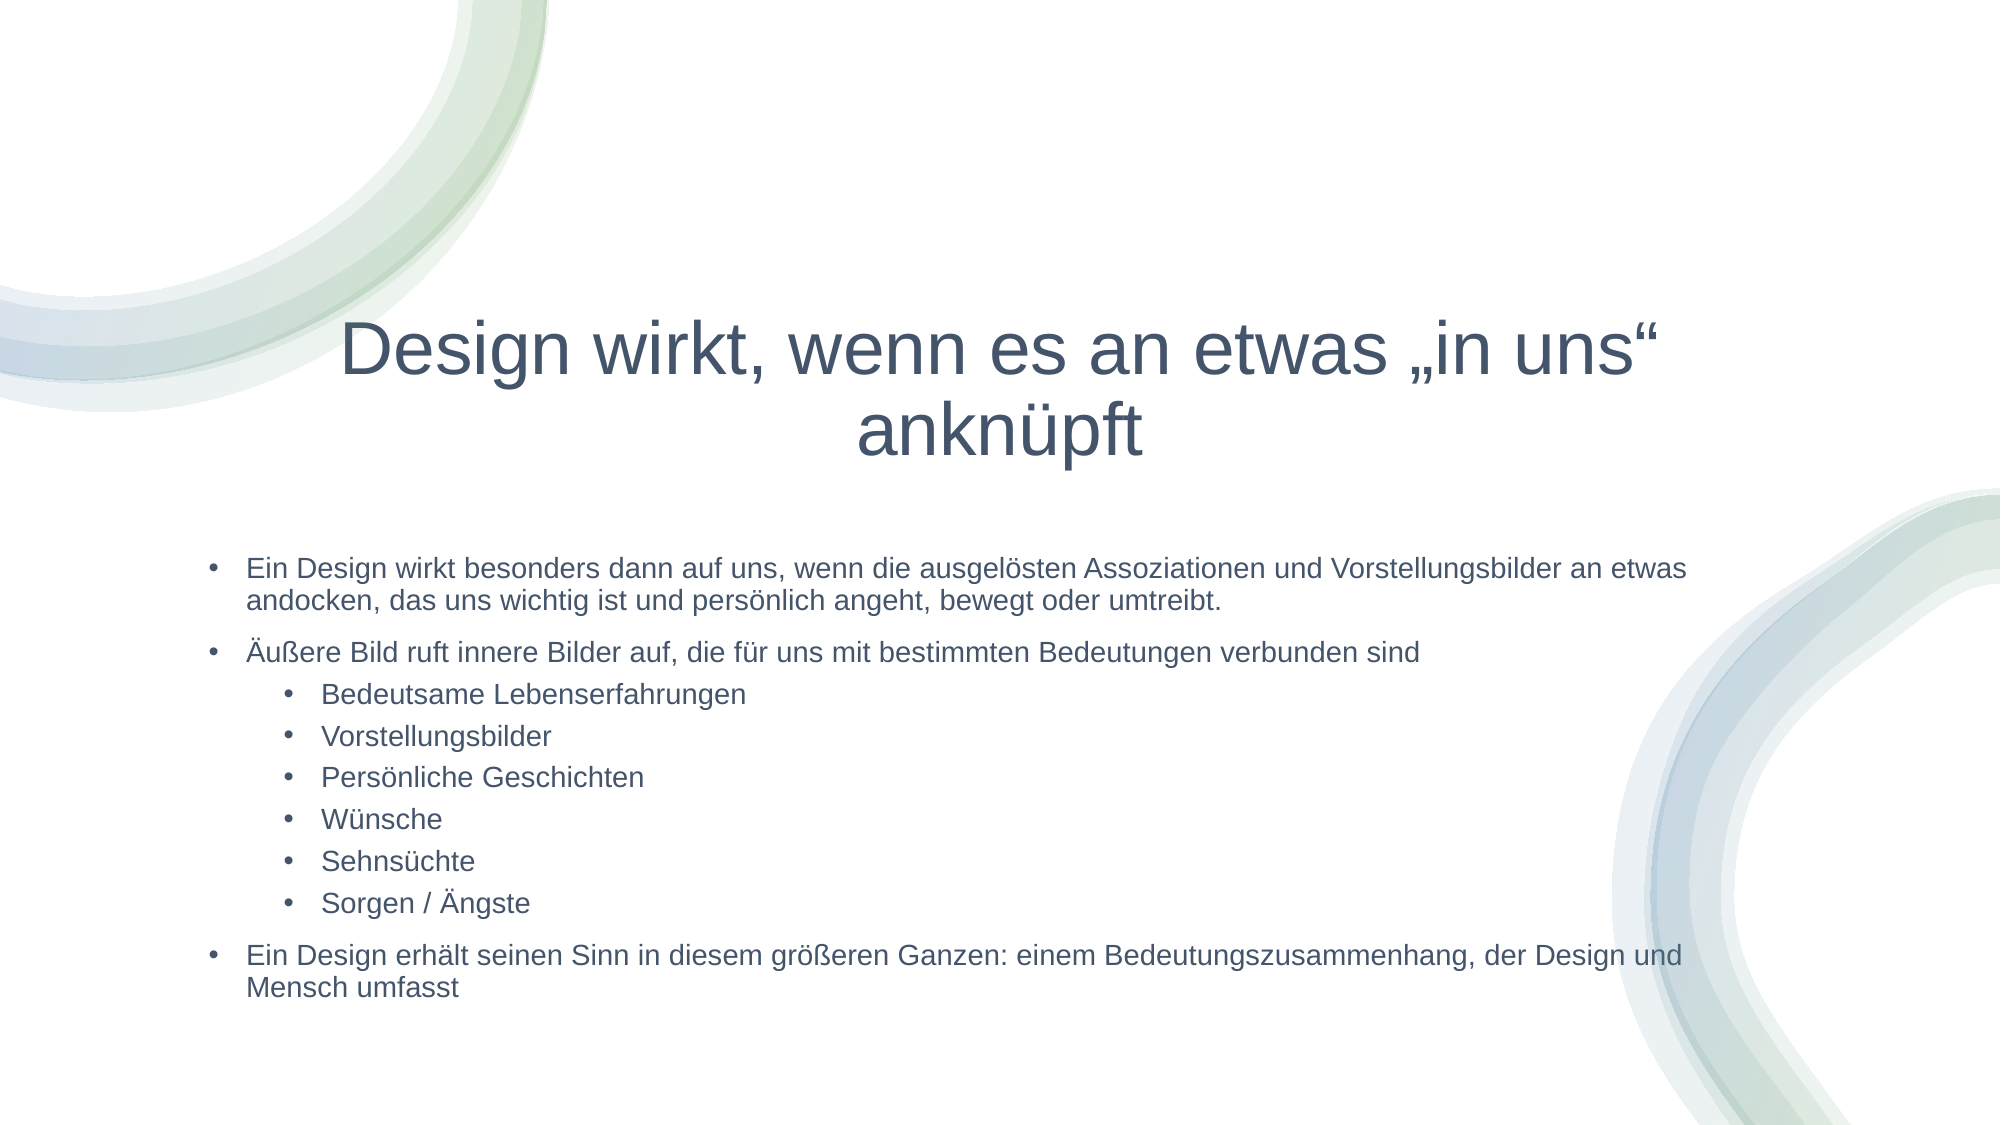

# Design wirkt, wenn es an etwas „in uns“ anknüpft
Ein Design wirkt besonders dann auf uns, wenn die ausgelösten Assoziationen und Vorstellungsbilder an etwas andocken, das uns wichtig ist und persönlich angeht, bewegt oder umtreibt.
Äußere Bild ruft innere Bilder auf, die für uns mit bestimmten Bedeutungen verbunden sind
Bedeutsame Lebenserfahrungen
Vorstellungsbilder
Persönliche Geschichten
Wünsche
Sehnsüchte
Sorgen / Ängste
Ein Design erhält seinen Sinn in diesem größeren Ganzen: einem Bedeutungszusammenhang, der Design und Mensch umfasst